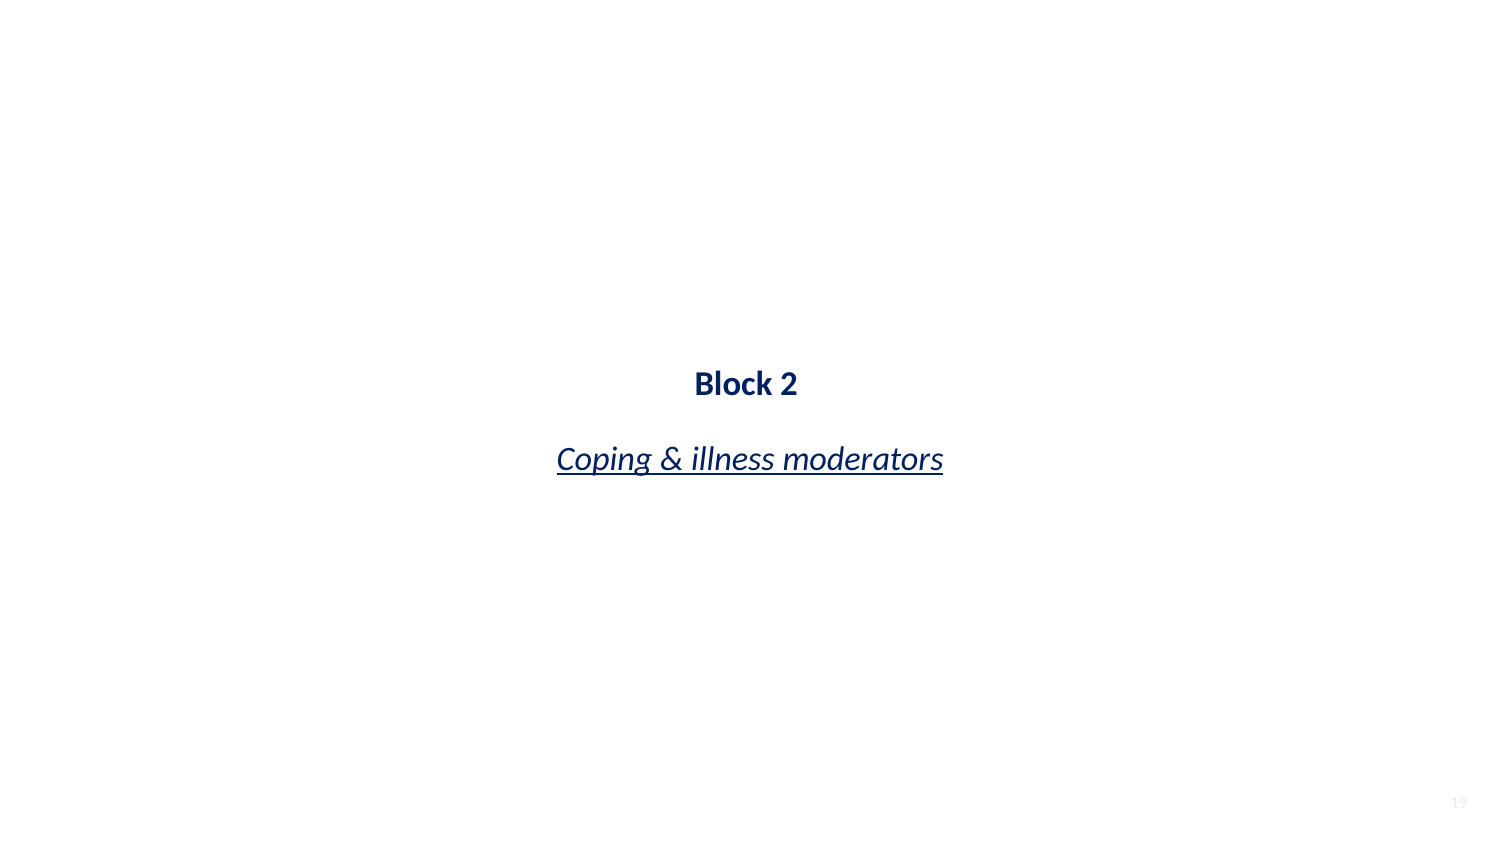

# Block 2 Coping & illness moderators
19